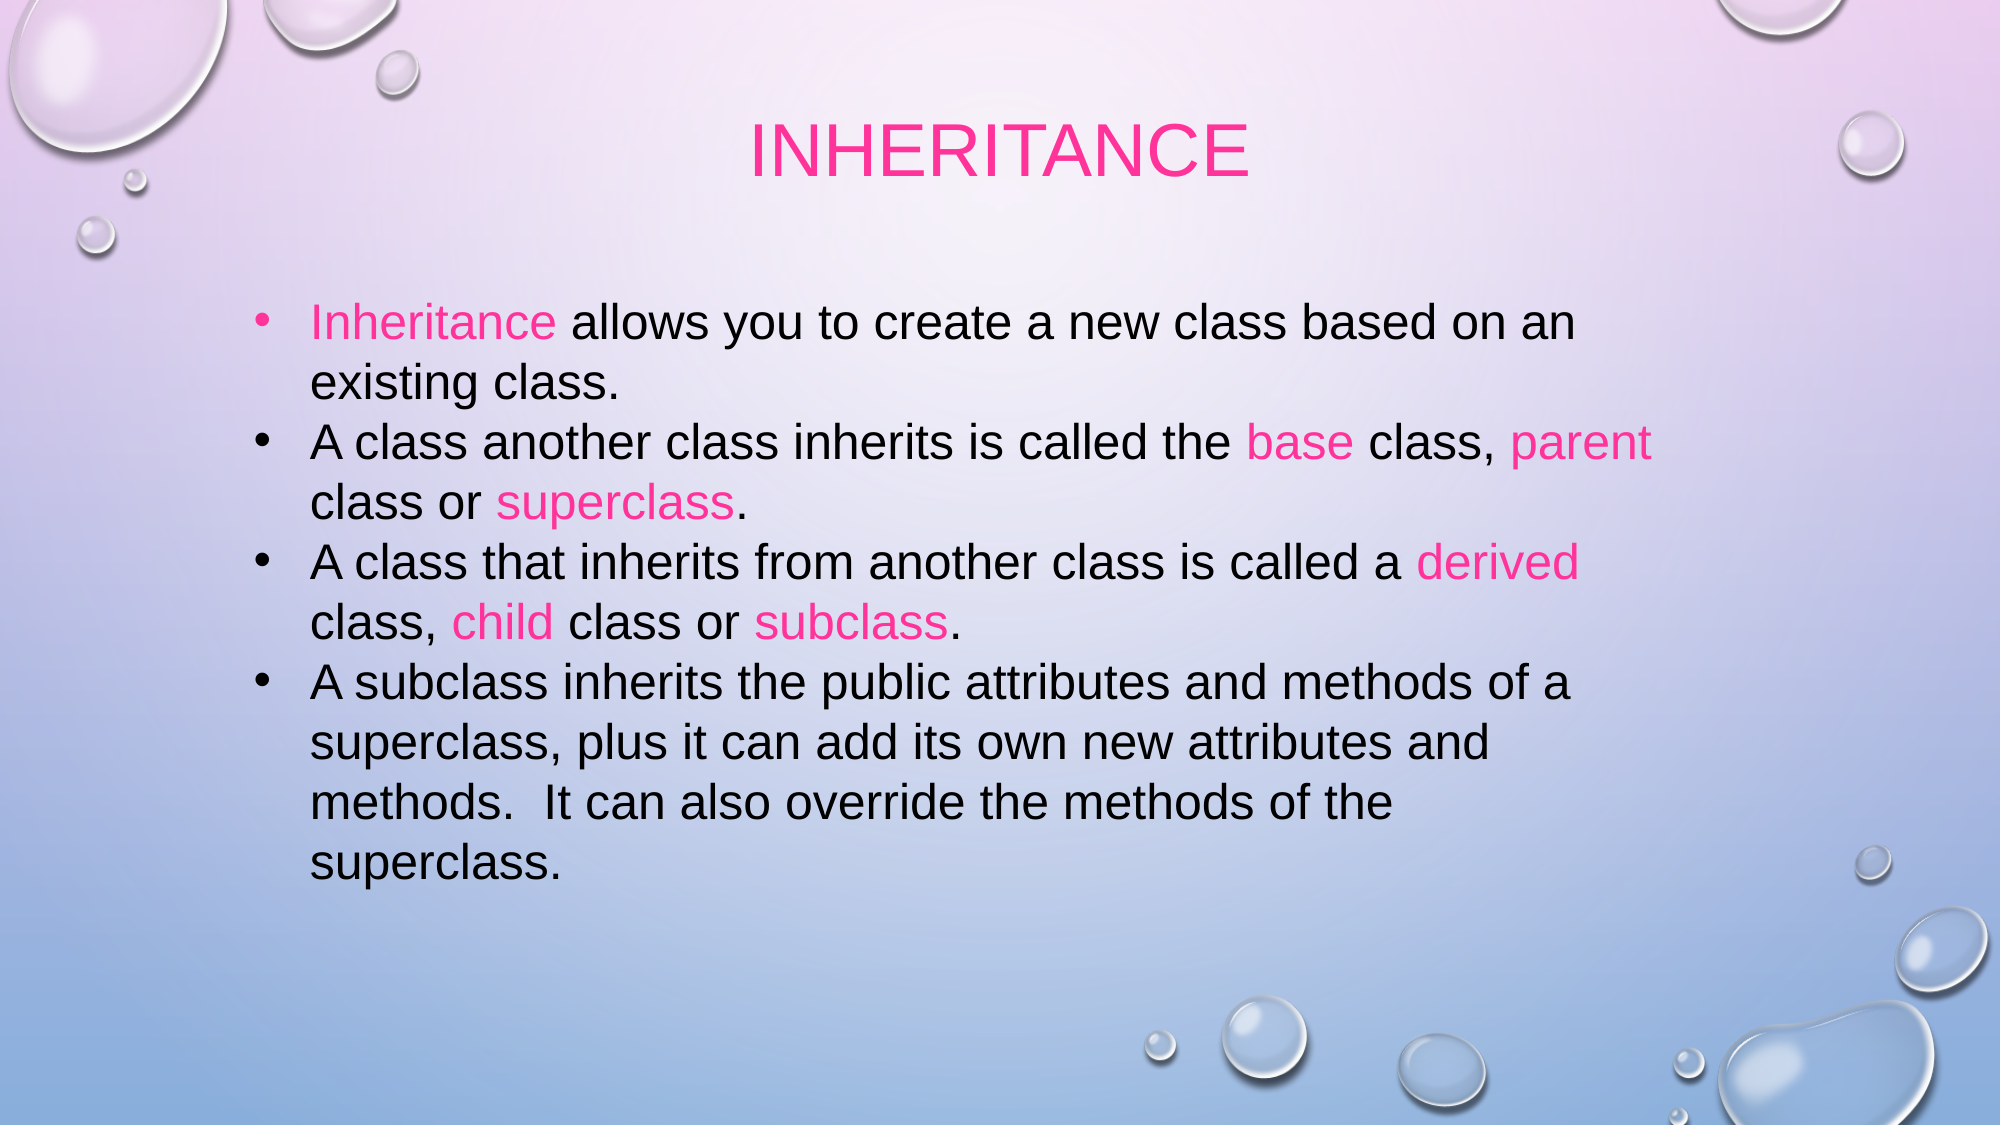

# inheritance
Inheritance allows you to create a new class based on an existing class.
A class another class inherits is called the base class, parent class or superclass.
A class that inherits from another class is called a derived class, child class or subclass.
A subclass inherits the public attributes and methods of a superclass, plus it can add its own new attributes and methods.  It can also override the methods of the superclass.